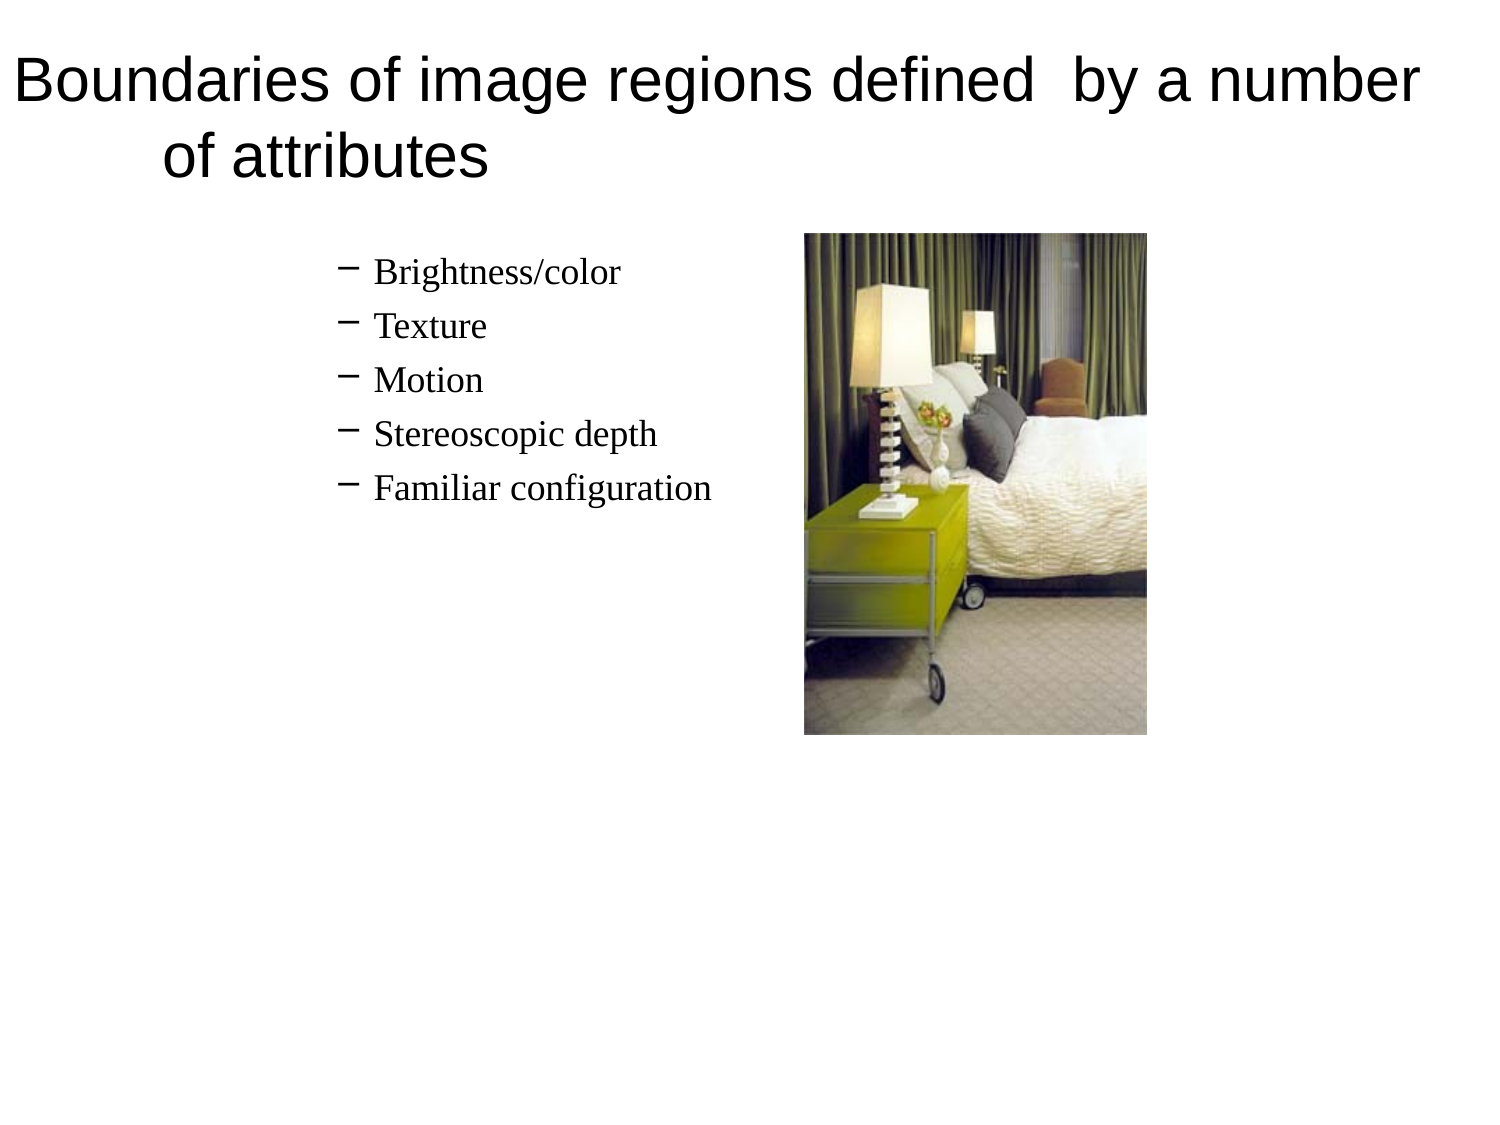

# Boundaries of image regions defined  by a number of attributes

Brightness/color
Texture
Motion
Stereoscopic depth
Familiar configuration